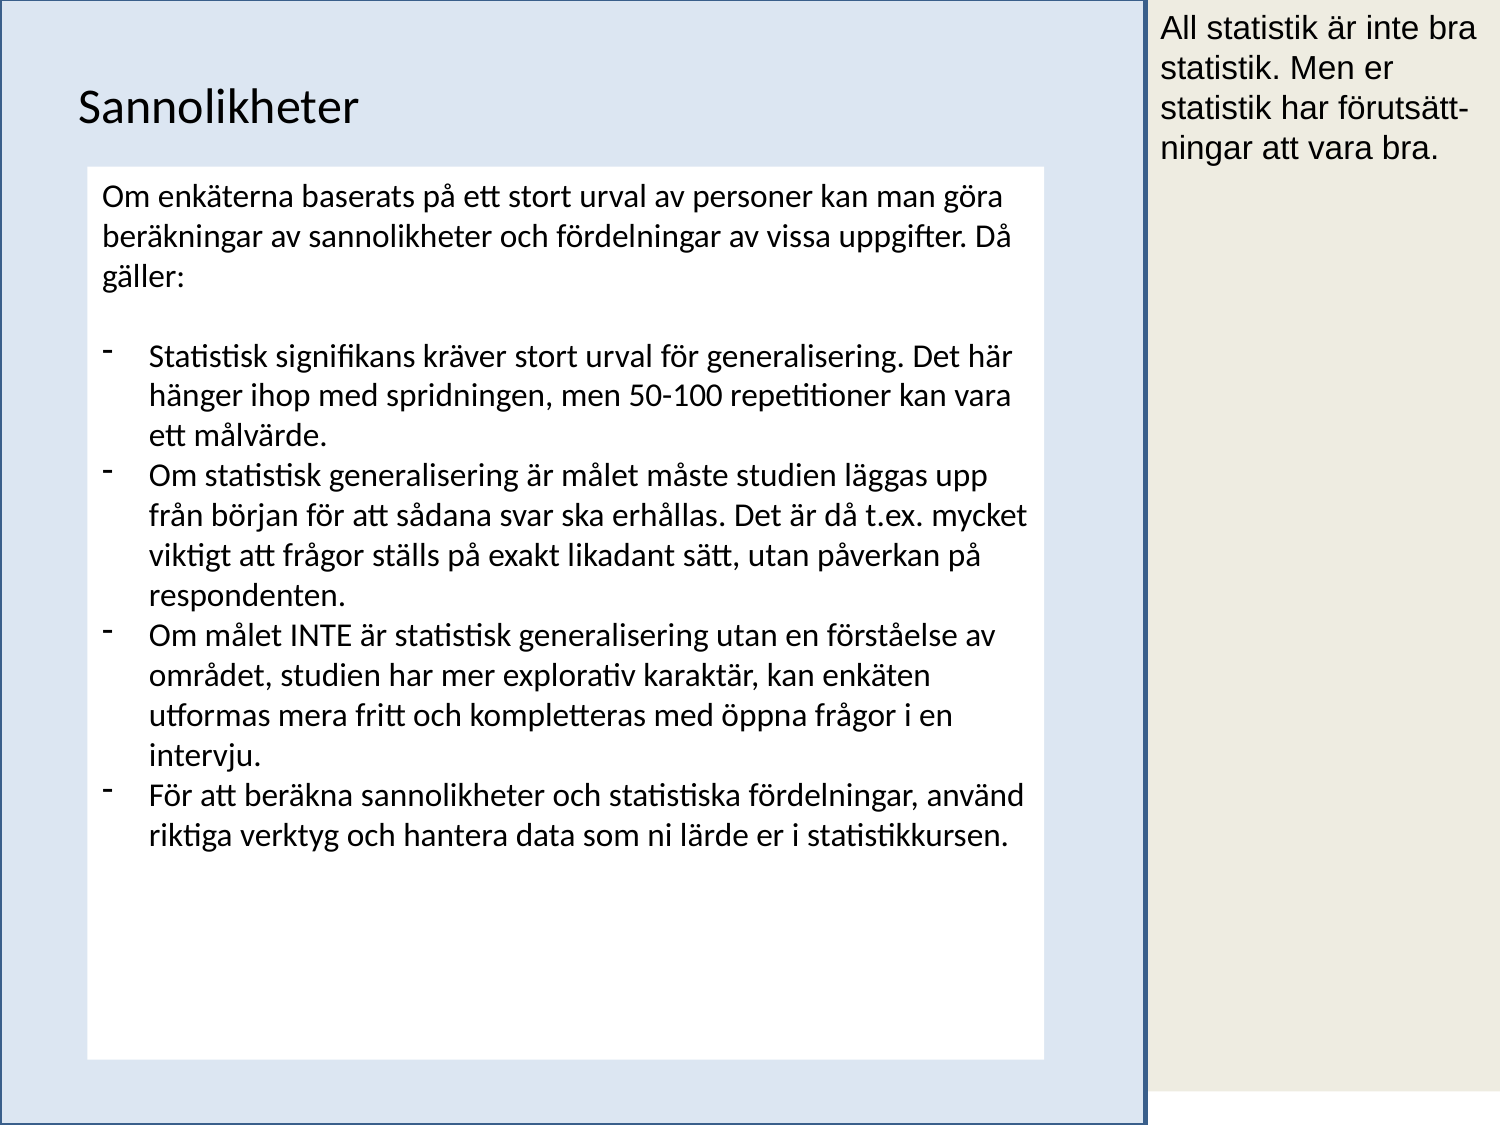

All statistik är inte bra statistik. Men er statistik har förutsätt-ningar att vara bra.

Sannolikheter
Om enkäterna baserats på ett stort urval av personer kan man göra beräkningar av sannolikheter och fördelningar av vissa uppgifter. Då gäller:

Statistisk signifikans kräver stort urval för generalisering. Det här hänger ihop med spridningen, men 50-100 repetitioner kan vara ett målvärde.
Om statistisk generalisering är målet måste studien läggas upp från början för att sådana svar ska erhållas. Det är då t.ex. mycket viktigt att frågor ställs på exakt likadant sätt, utan påverkan på respondenten.
Om målet INTE är statistisk generalisering utan en förståelse av området, studien har mer explorativ karaktär, kan enkäten utformas mera fritt och kompletteras med öppna frågor i en intervju.
För att beräkna sannolikheter och statistiska fördelningar, använd riktiga verktyg och hantera data som ni lärde er i statistikkursen.